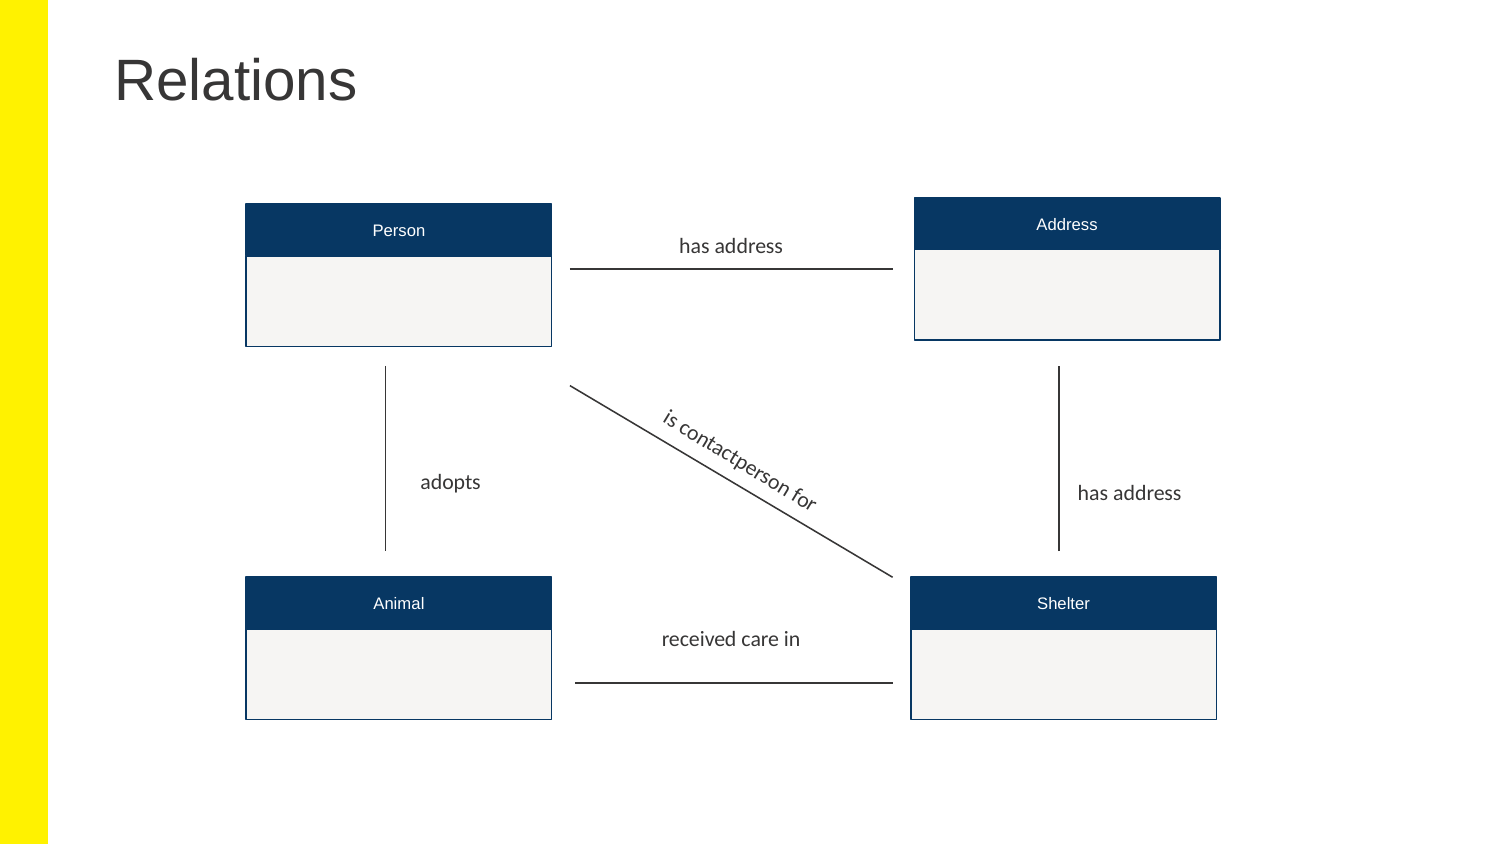

Relations
Address

Person

has address
is contactperson for
adopts
has address
Animal

Shelter

received care in